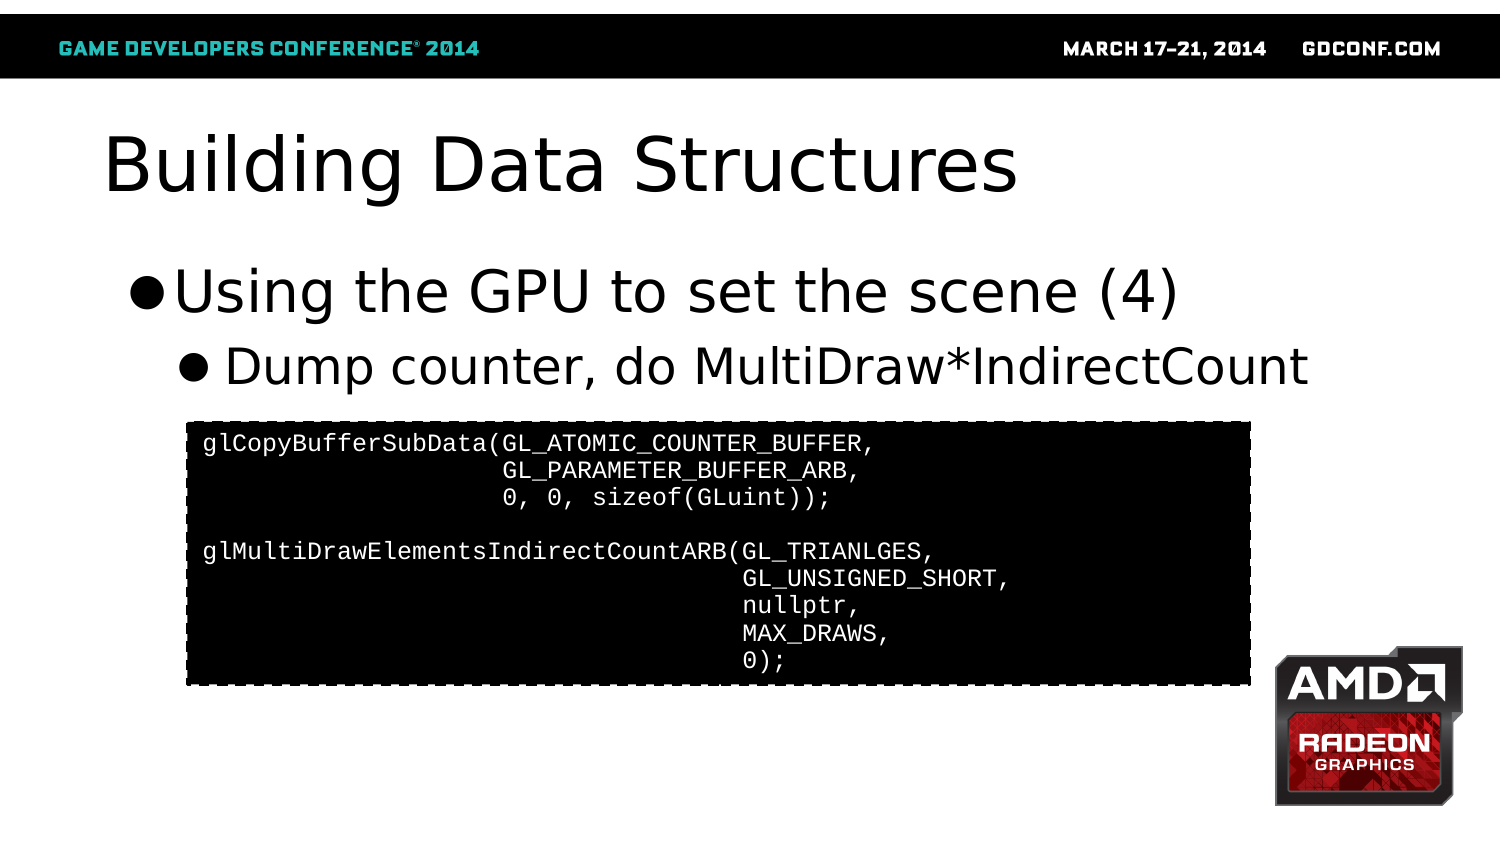

# Building Data Structures
Using the GPU to set the scene (4)
Dump counter, do MultiDraw*IndirectCount
glCopyBufferSubData(GL_ATOMIC_COUNTER_BUFFER,
                    GL_PARAMETER_BUFFER_ARB,
                    0, 0, sizeof(GLuint));

glMultiDrawElementsIndirectCountARB(GL_TRIANLGES,
                                    GL_UNSIGNED_SHORT,
                                    nullptr,
                                    MAX_DRAWS,
                                    0);